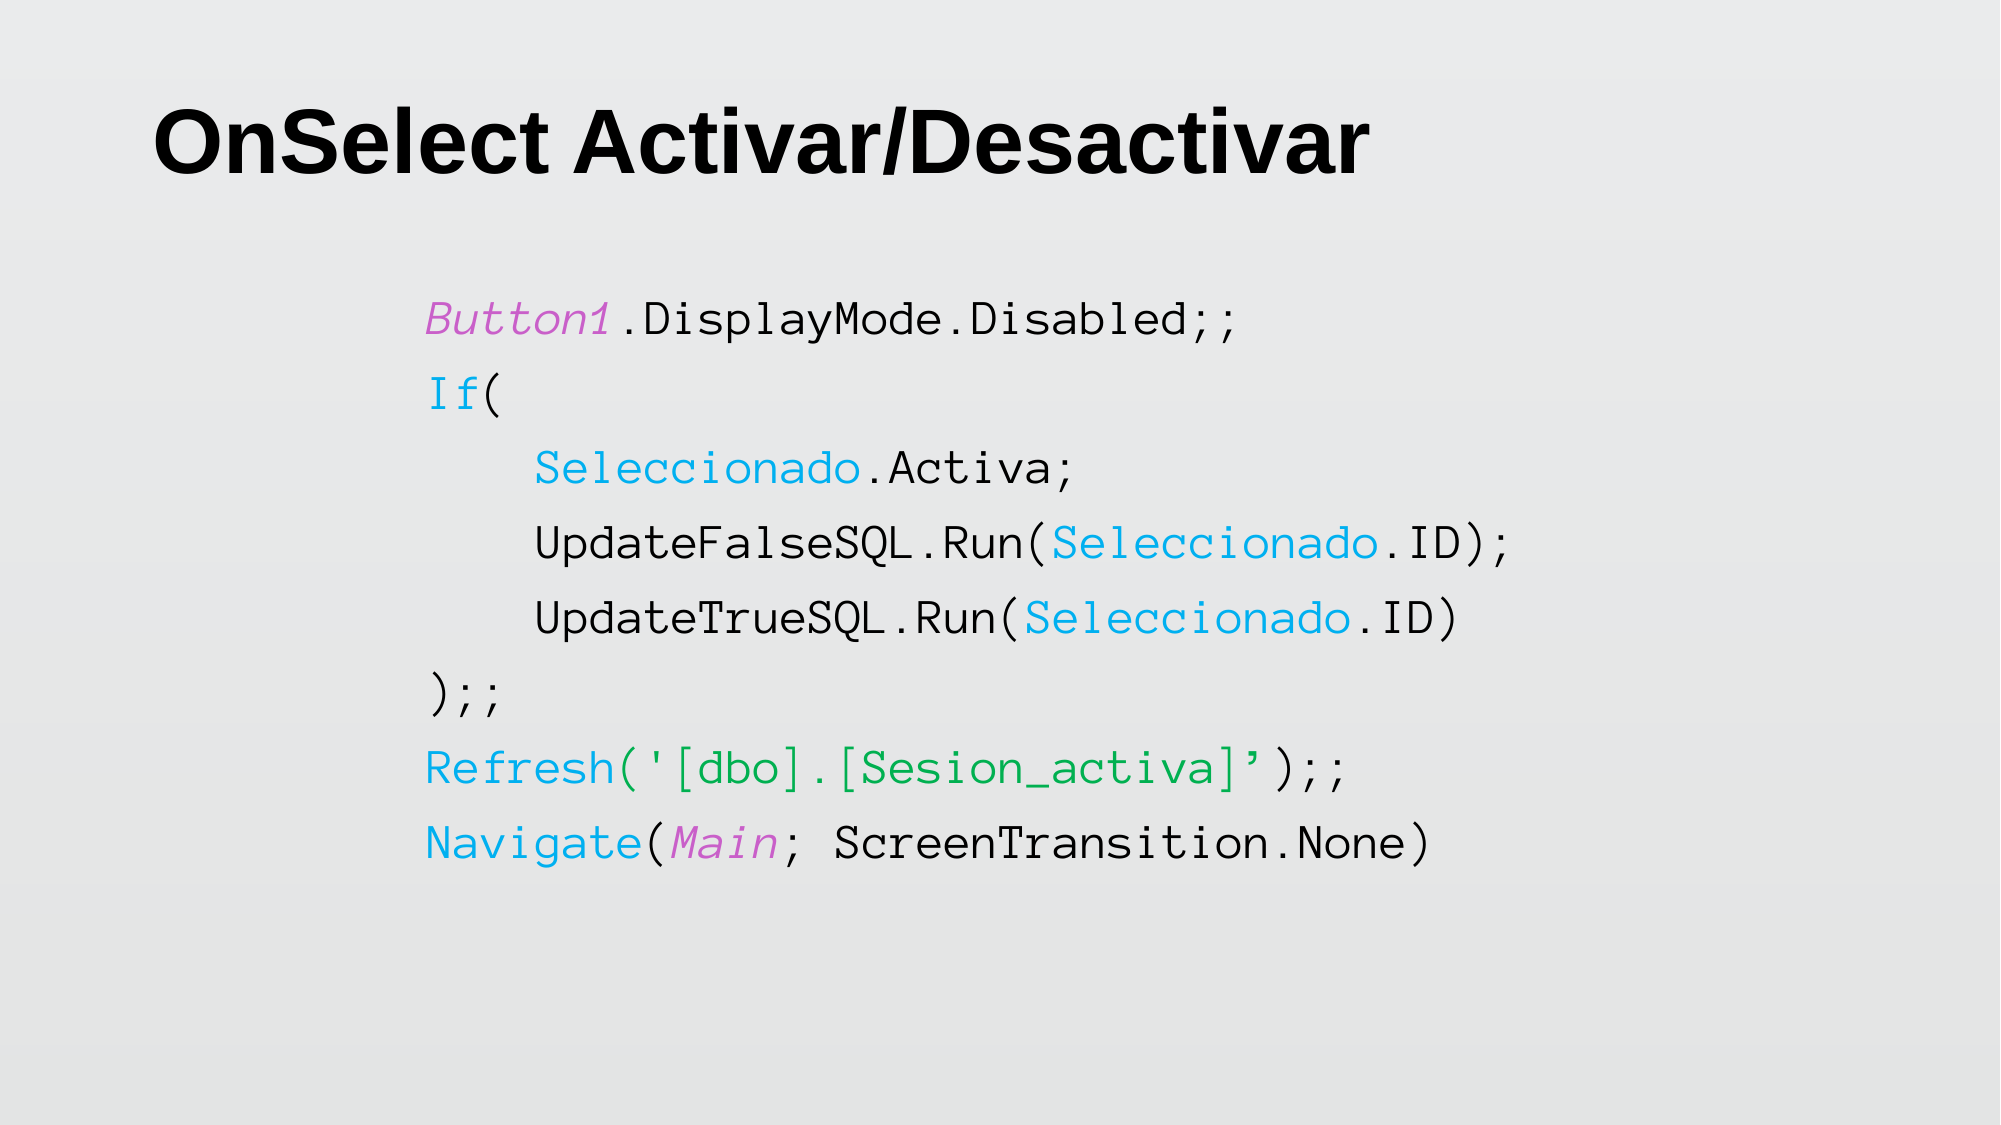

# OnSelect Activar/Desactivar
Button1.DisplayMode.Disabled;;
If(
    Seleccionado.Activa;
    UpdateFalseSQL.Run(Seleccionado.ID);
    UpdateTrueSQL.Run(Seleccionado.ID)
);;
Refresh('[dbo].[Sesion_activa]’);;
Navigate(Main; ScreenTransition.None)